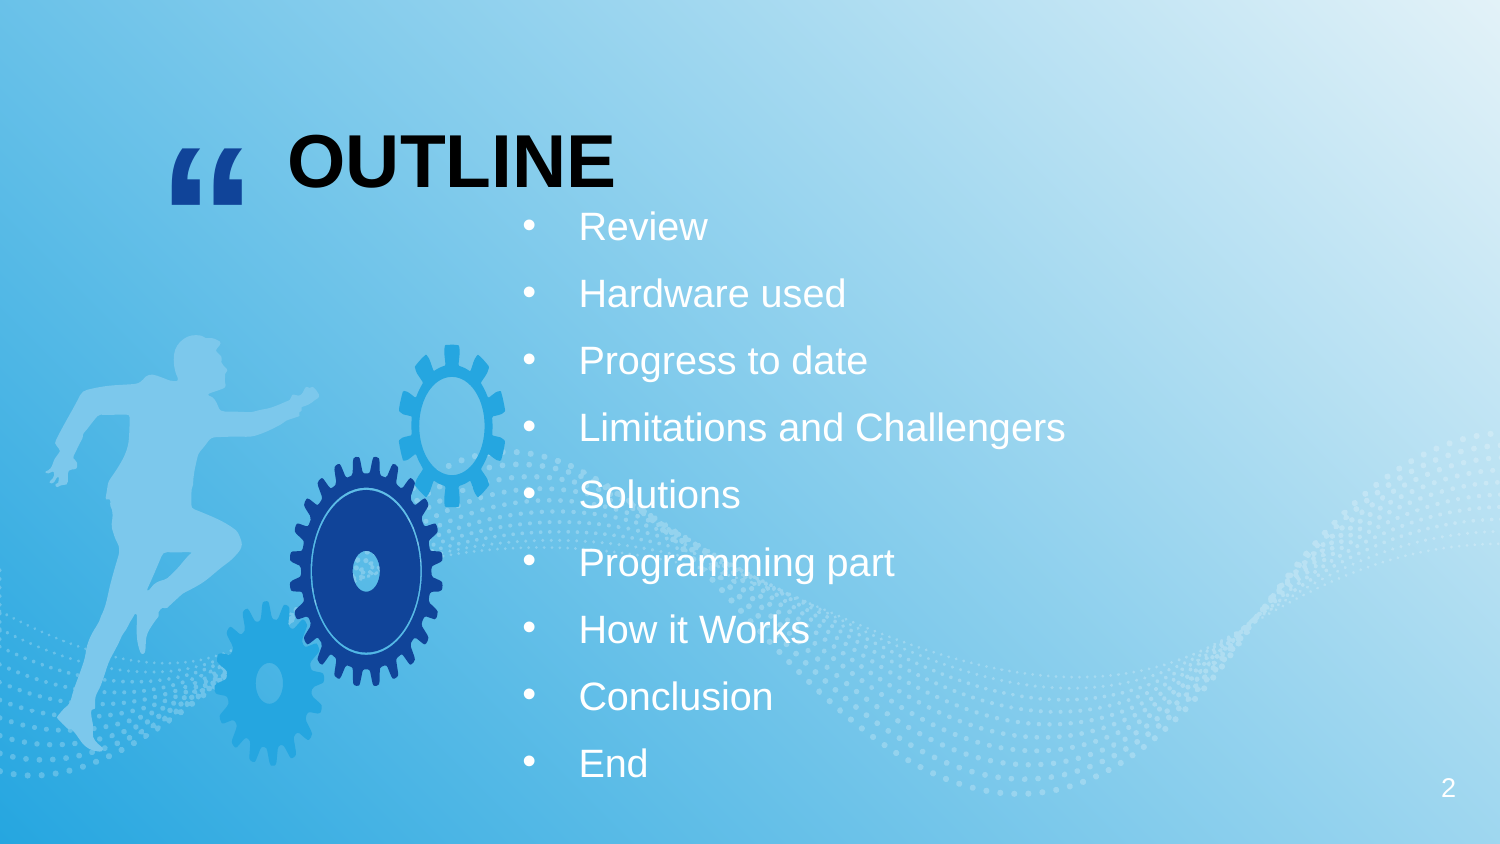

OUTLINE
Review
Hardware used
Progress to date
Limitations and Challengers
Solutions
Programming part
How it Works
Conclusion
End

2